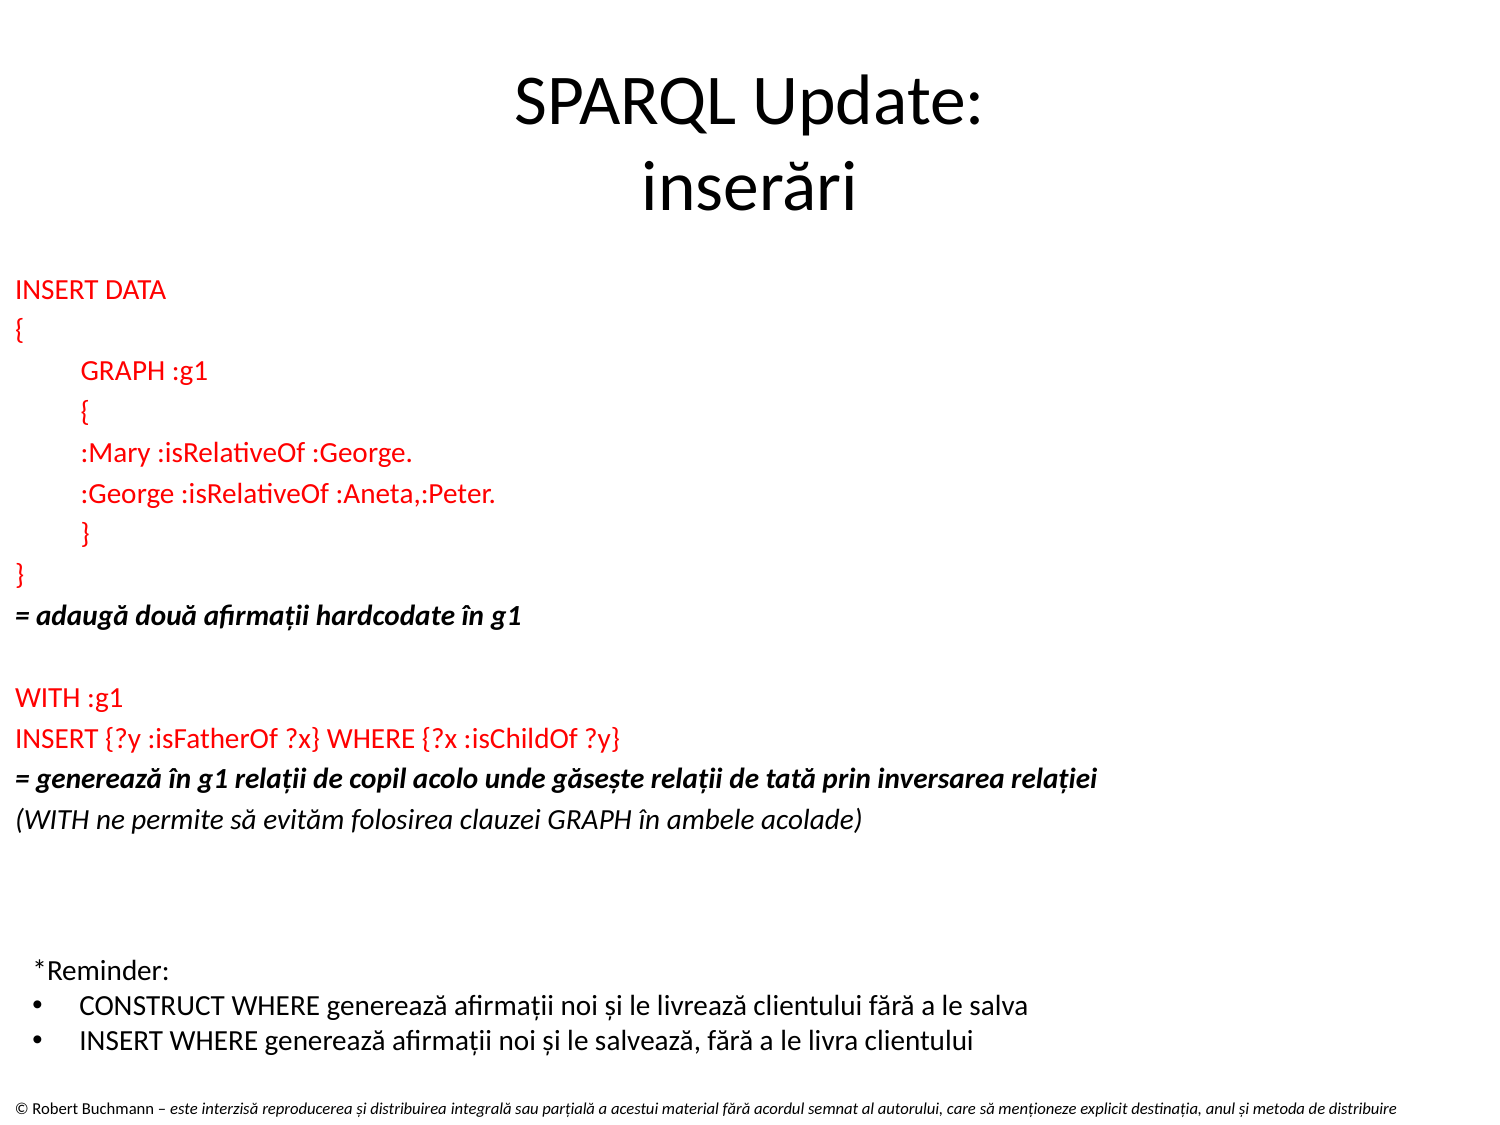

# SPARQL Update: inserări
INSERT DATA
{
GRAPH :g1
{
:Mary :isRelativeOf :George.
:George :isRelativeOf :Aneta,:Peter.
}
}
= adaugă două afirmații hardcodate în g1

WITH :g1
INSERT {?y :isFatherOf ?x} WHERE {?x :isChildOf ?y}
= generează în g1 relații de copil acolo unde găsește relații de tată prin inversarea relației
(WITH ne permite să evităm folosirea clauzei GRAPH în ambele acolade)

*Reminder:
CONSTRUCT WHERE generează afirmaţii noi şi le livrează clientului fără a le salva
INSERT WHERE generează afirmaţii noi şi le salvează, fără a le livra clientului